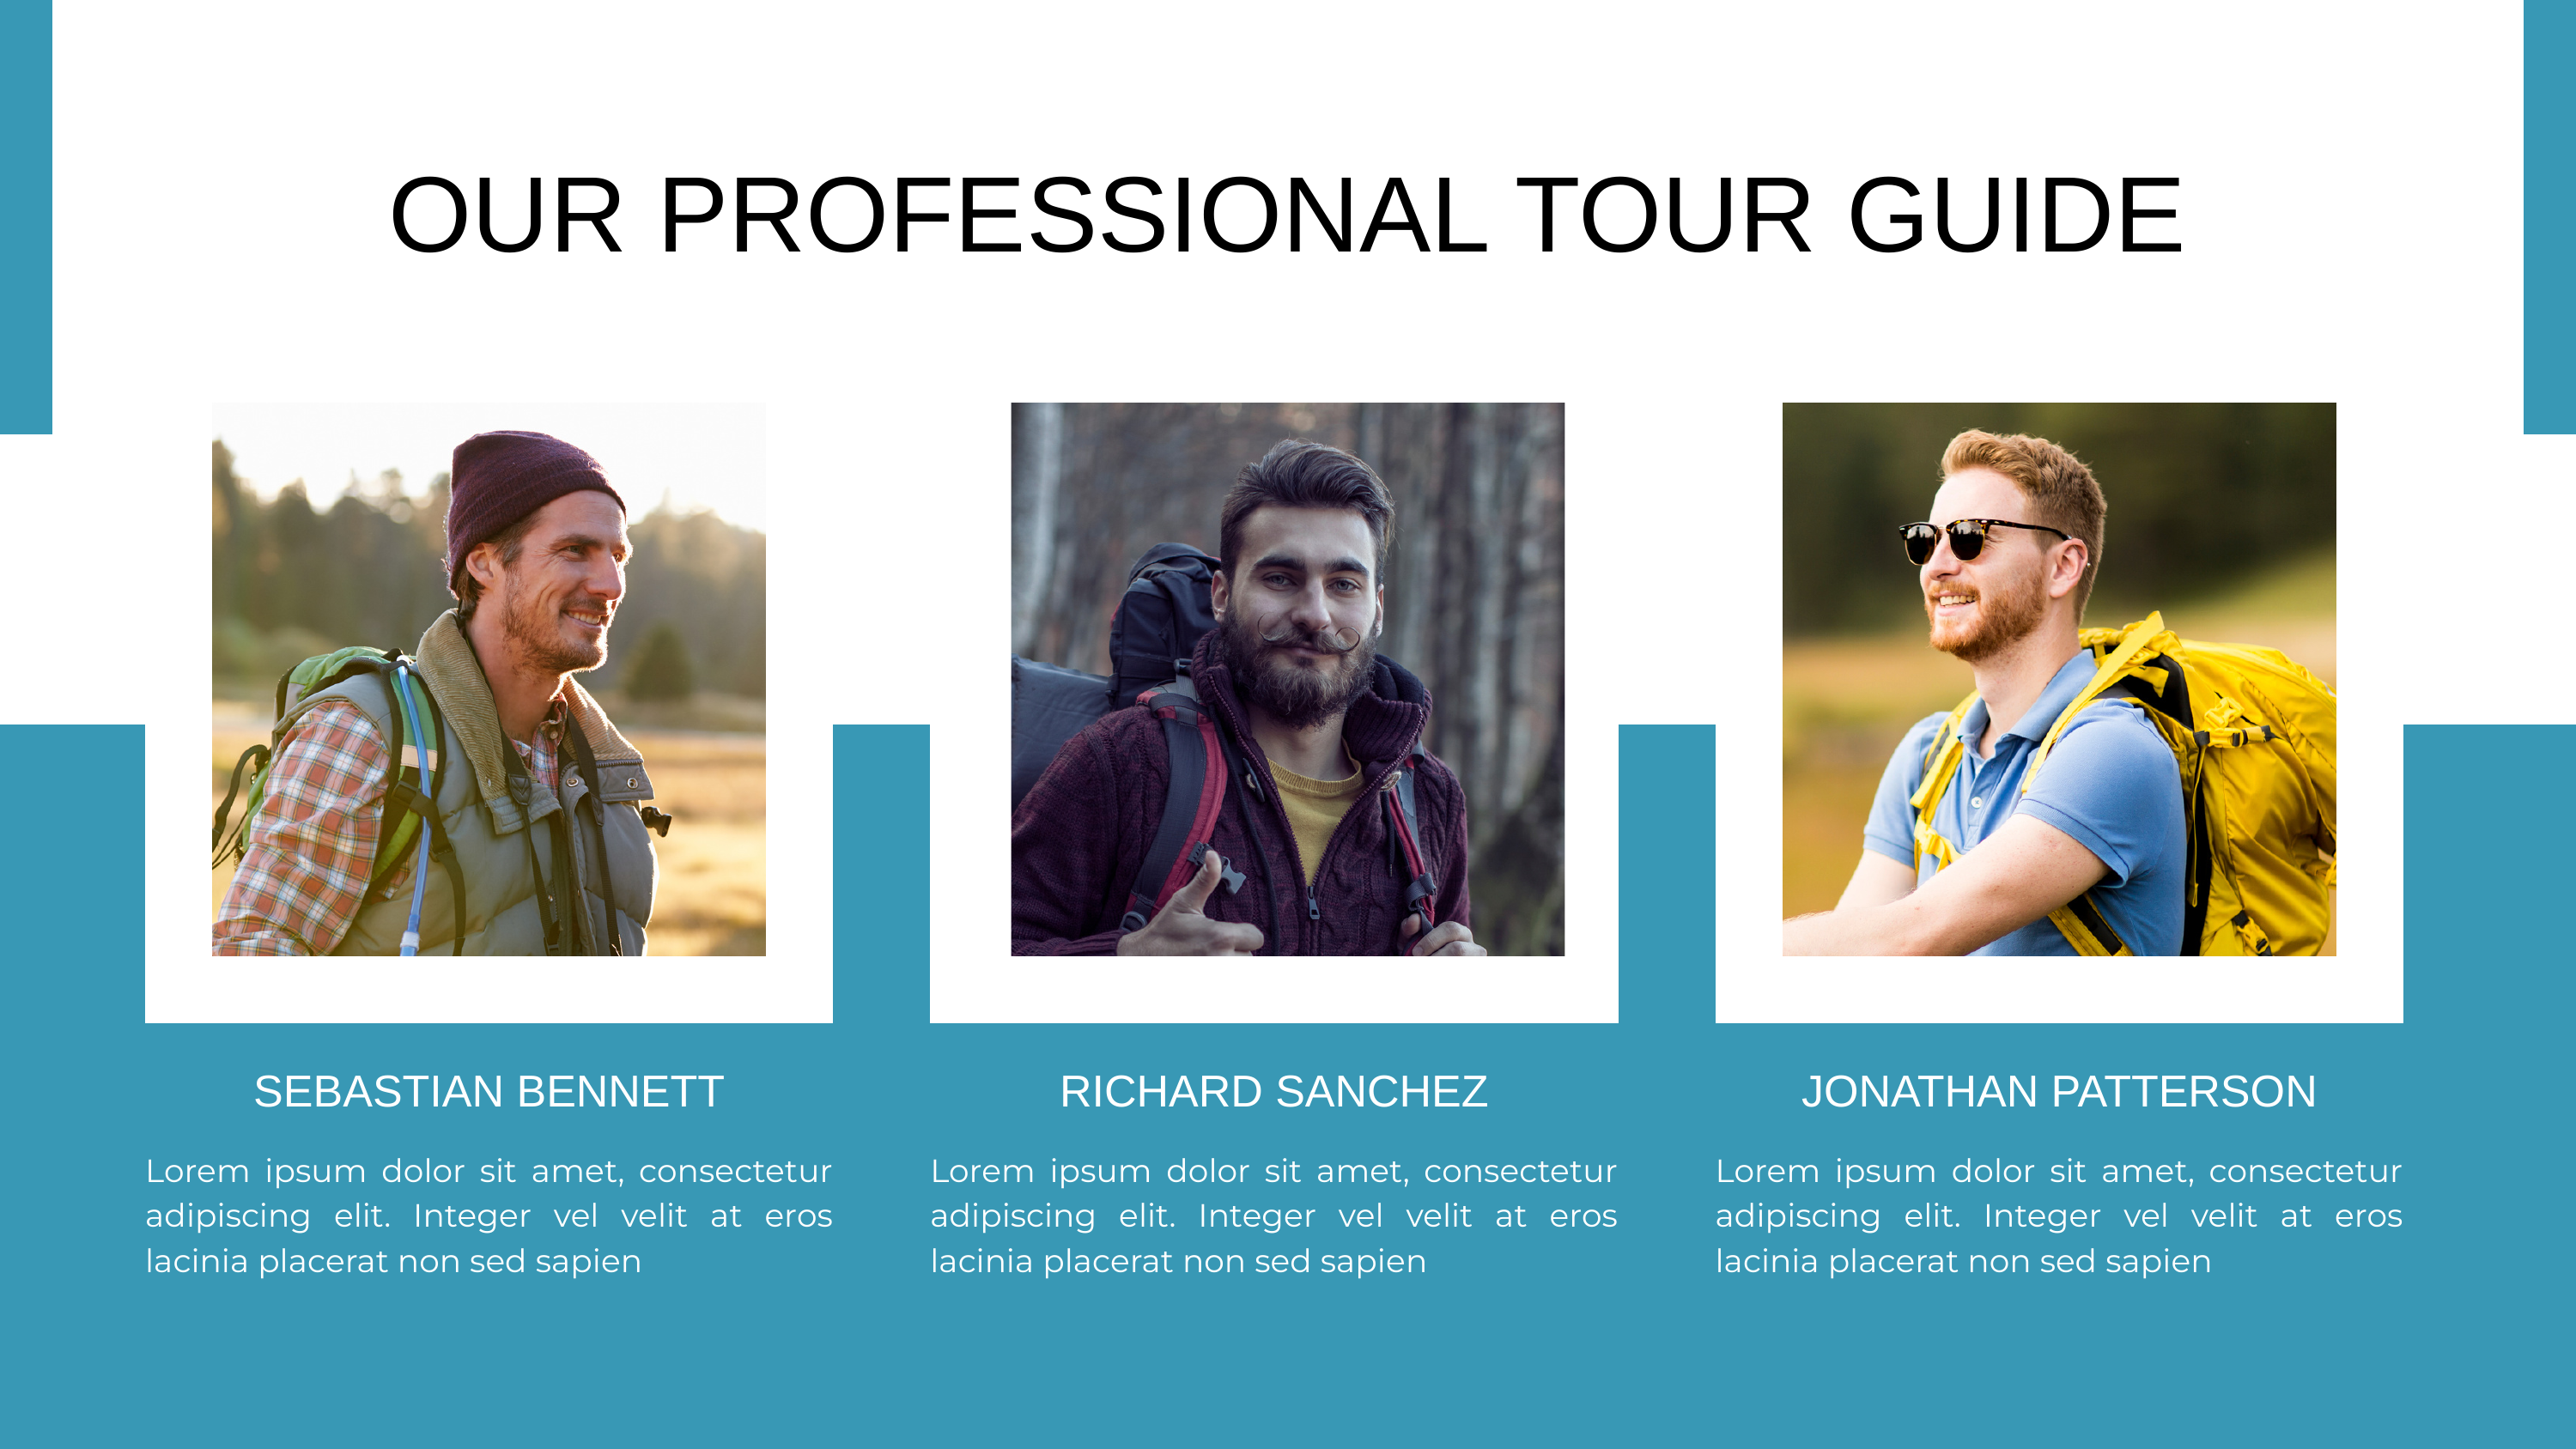

OUR PROFESSIONAL TOUR GUIDE

SEBASTIAN BENNETT
RICHARD SANCHEZ
JONATHAN PATTERSON
Lorem ipsum dolor sit amet, consectetur adipiscing elit. Integer vel velit at eros lacinia placerat non sed sapien
Lorem ipsum dolor sit amet, consectetur adipiscing elit. Integer vel velit at eros lacinia placerat non sed sapien
Lorem ipsum dolor sit amet, consectetur adipiscing elit. Integer vel velit at eros lacinia placerat non sed sapien